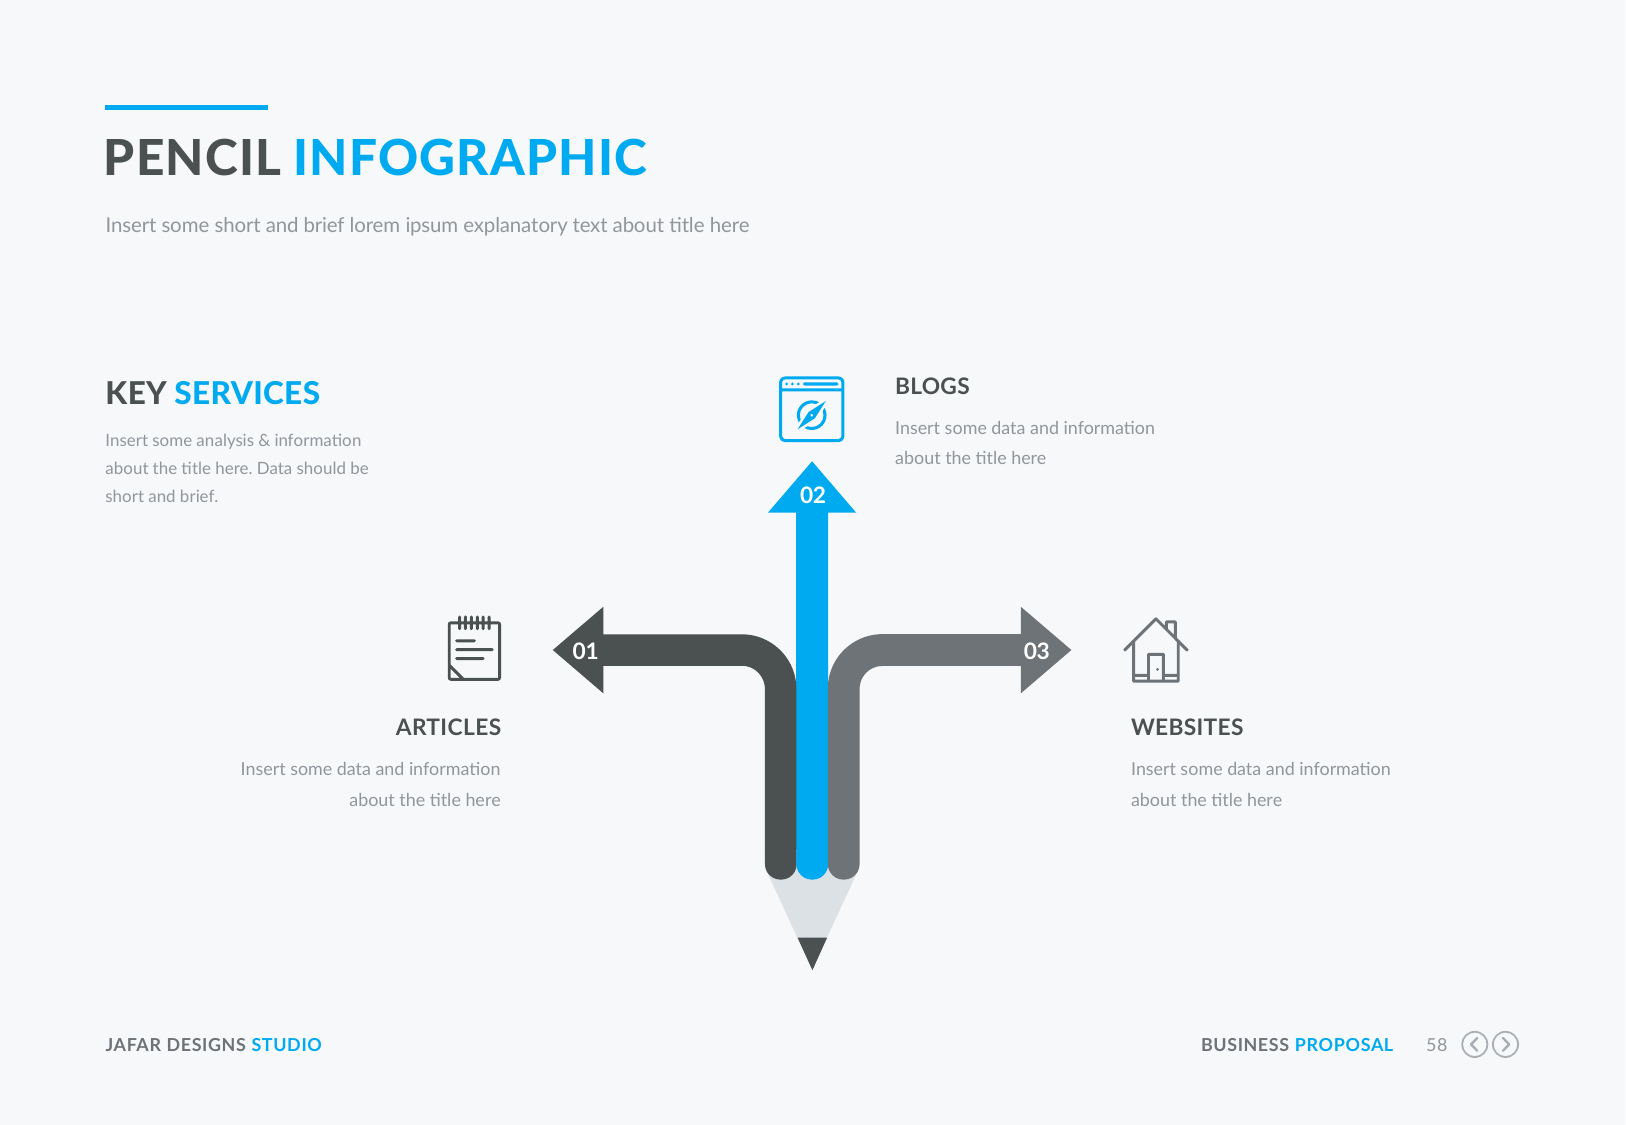

Pencil Infographic
Insert some short and brief lorem ipsum explanatory text about title here
blogs
Insert some data and information about the title here
Key Services
Insert some analysis & information about the title here. Data should be short and brief.

02

01
03
websites
Insert some data and information about the title here
articles
Insert some data and information about the title here